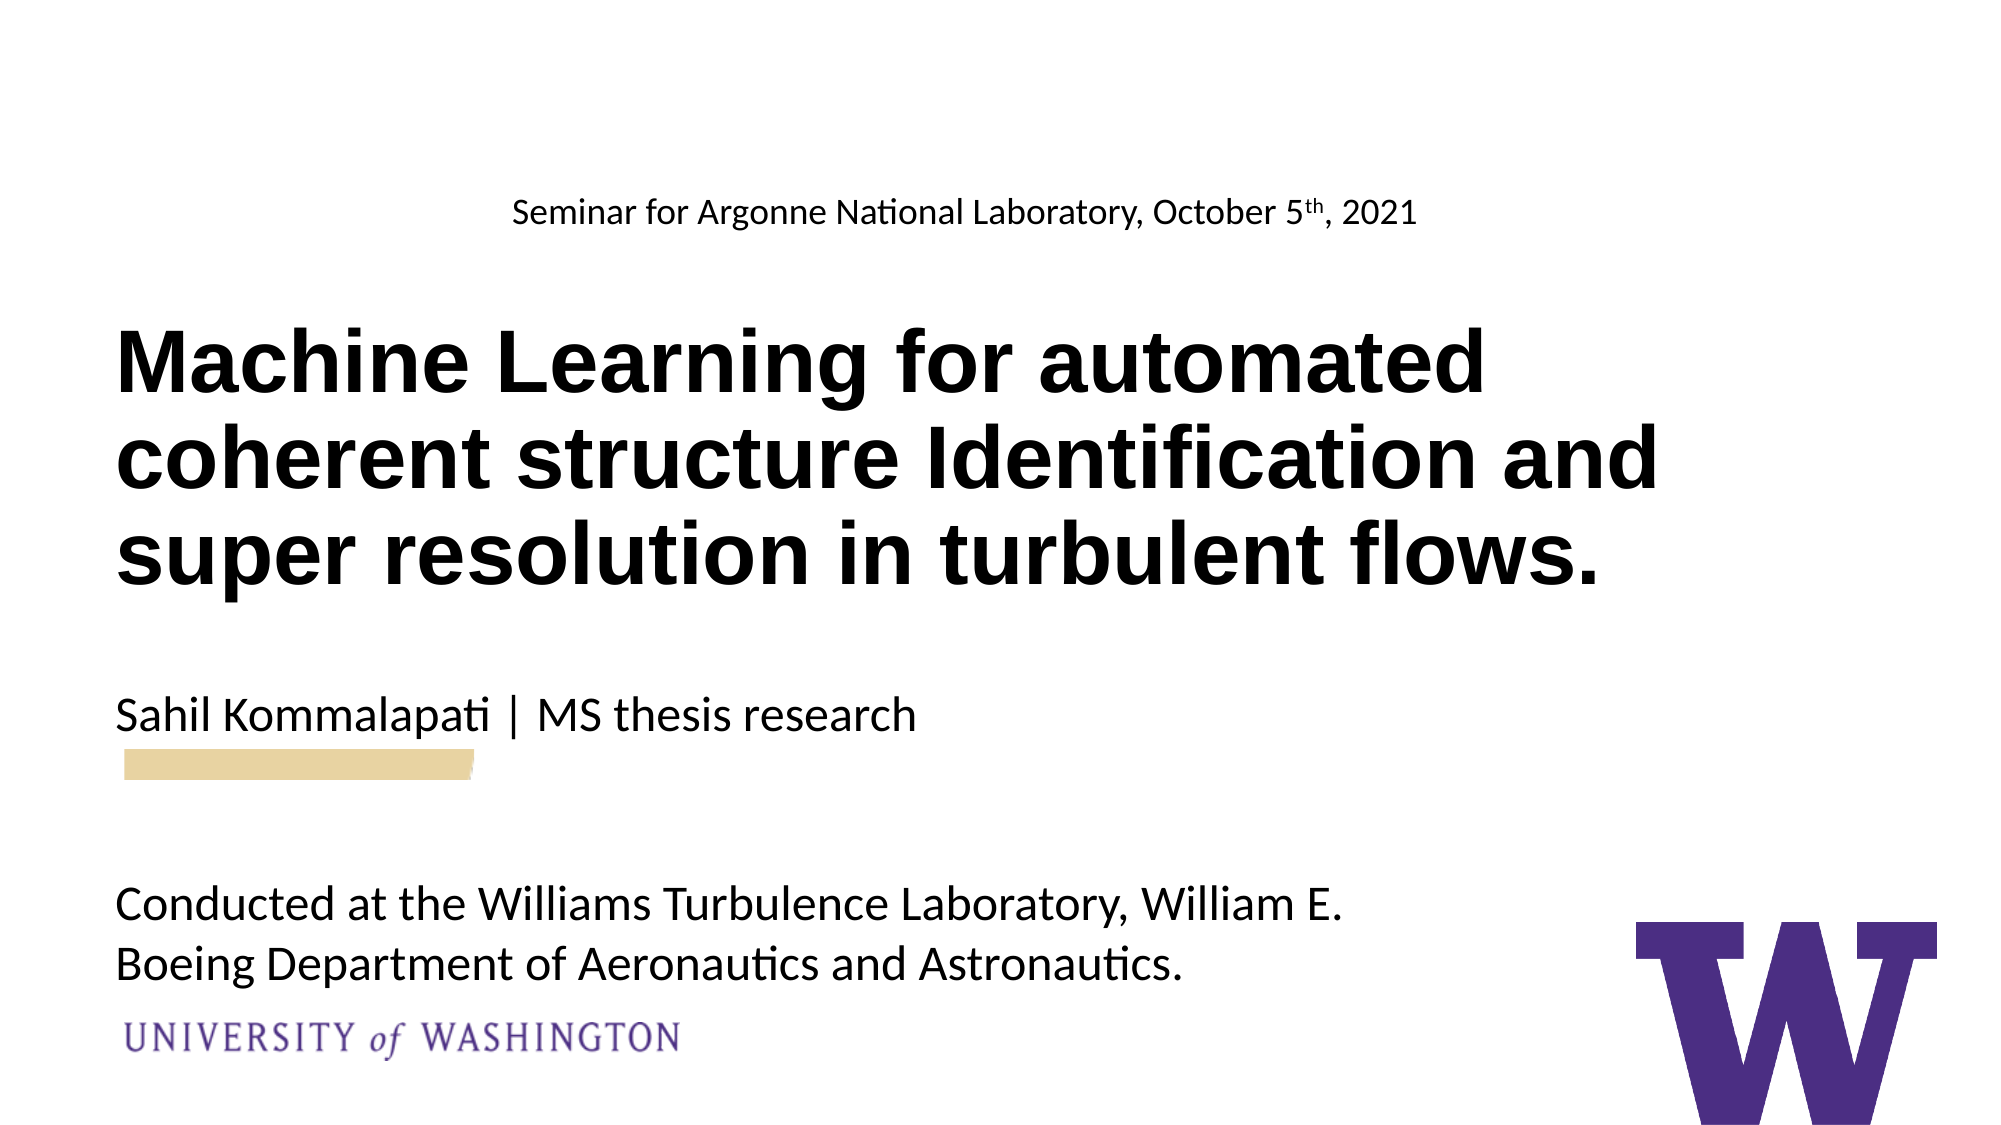

# Machine Learning for automated coherent structure Identification and super resolution in turbulent flows.
Seminar for Argonne National Laboratory, October 5th, 2021
Sahil Kommalapati | MS thesis research
Conducted at the Williams Turbulence Laboratory, William E. Boeing Department of Aeronautics and Astronautics.